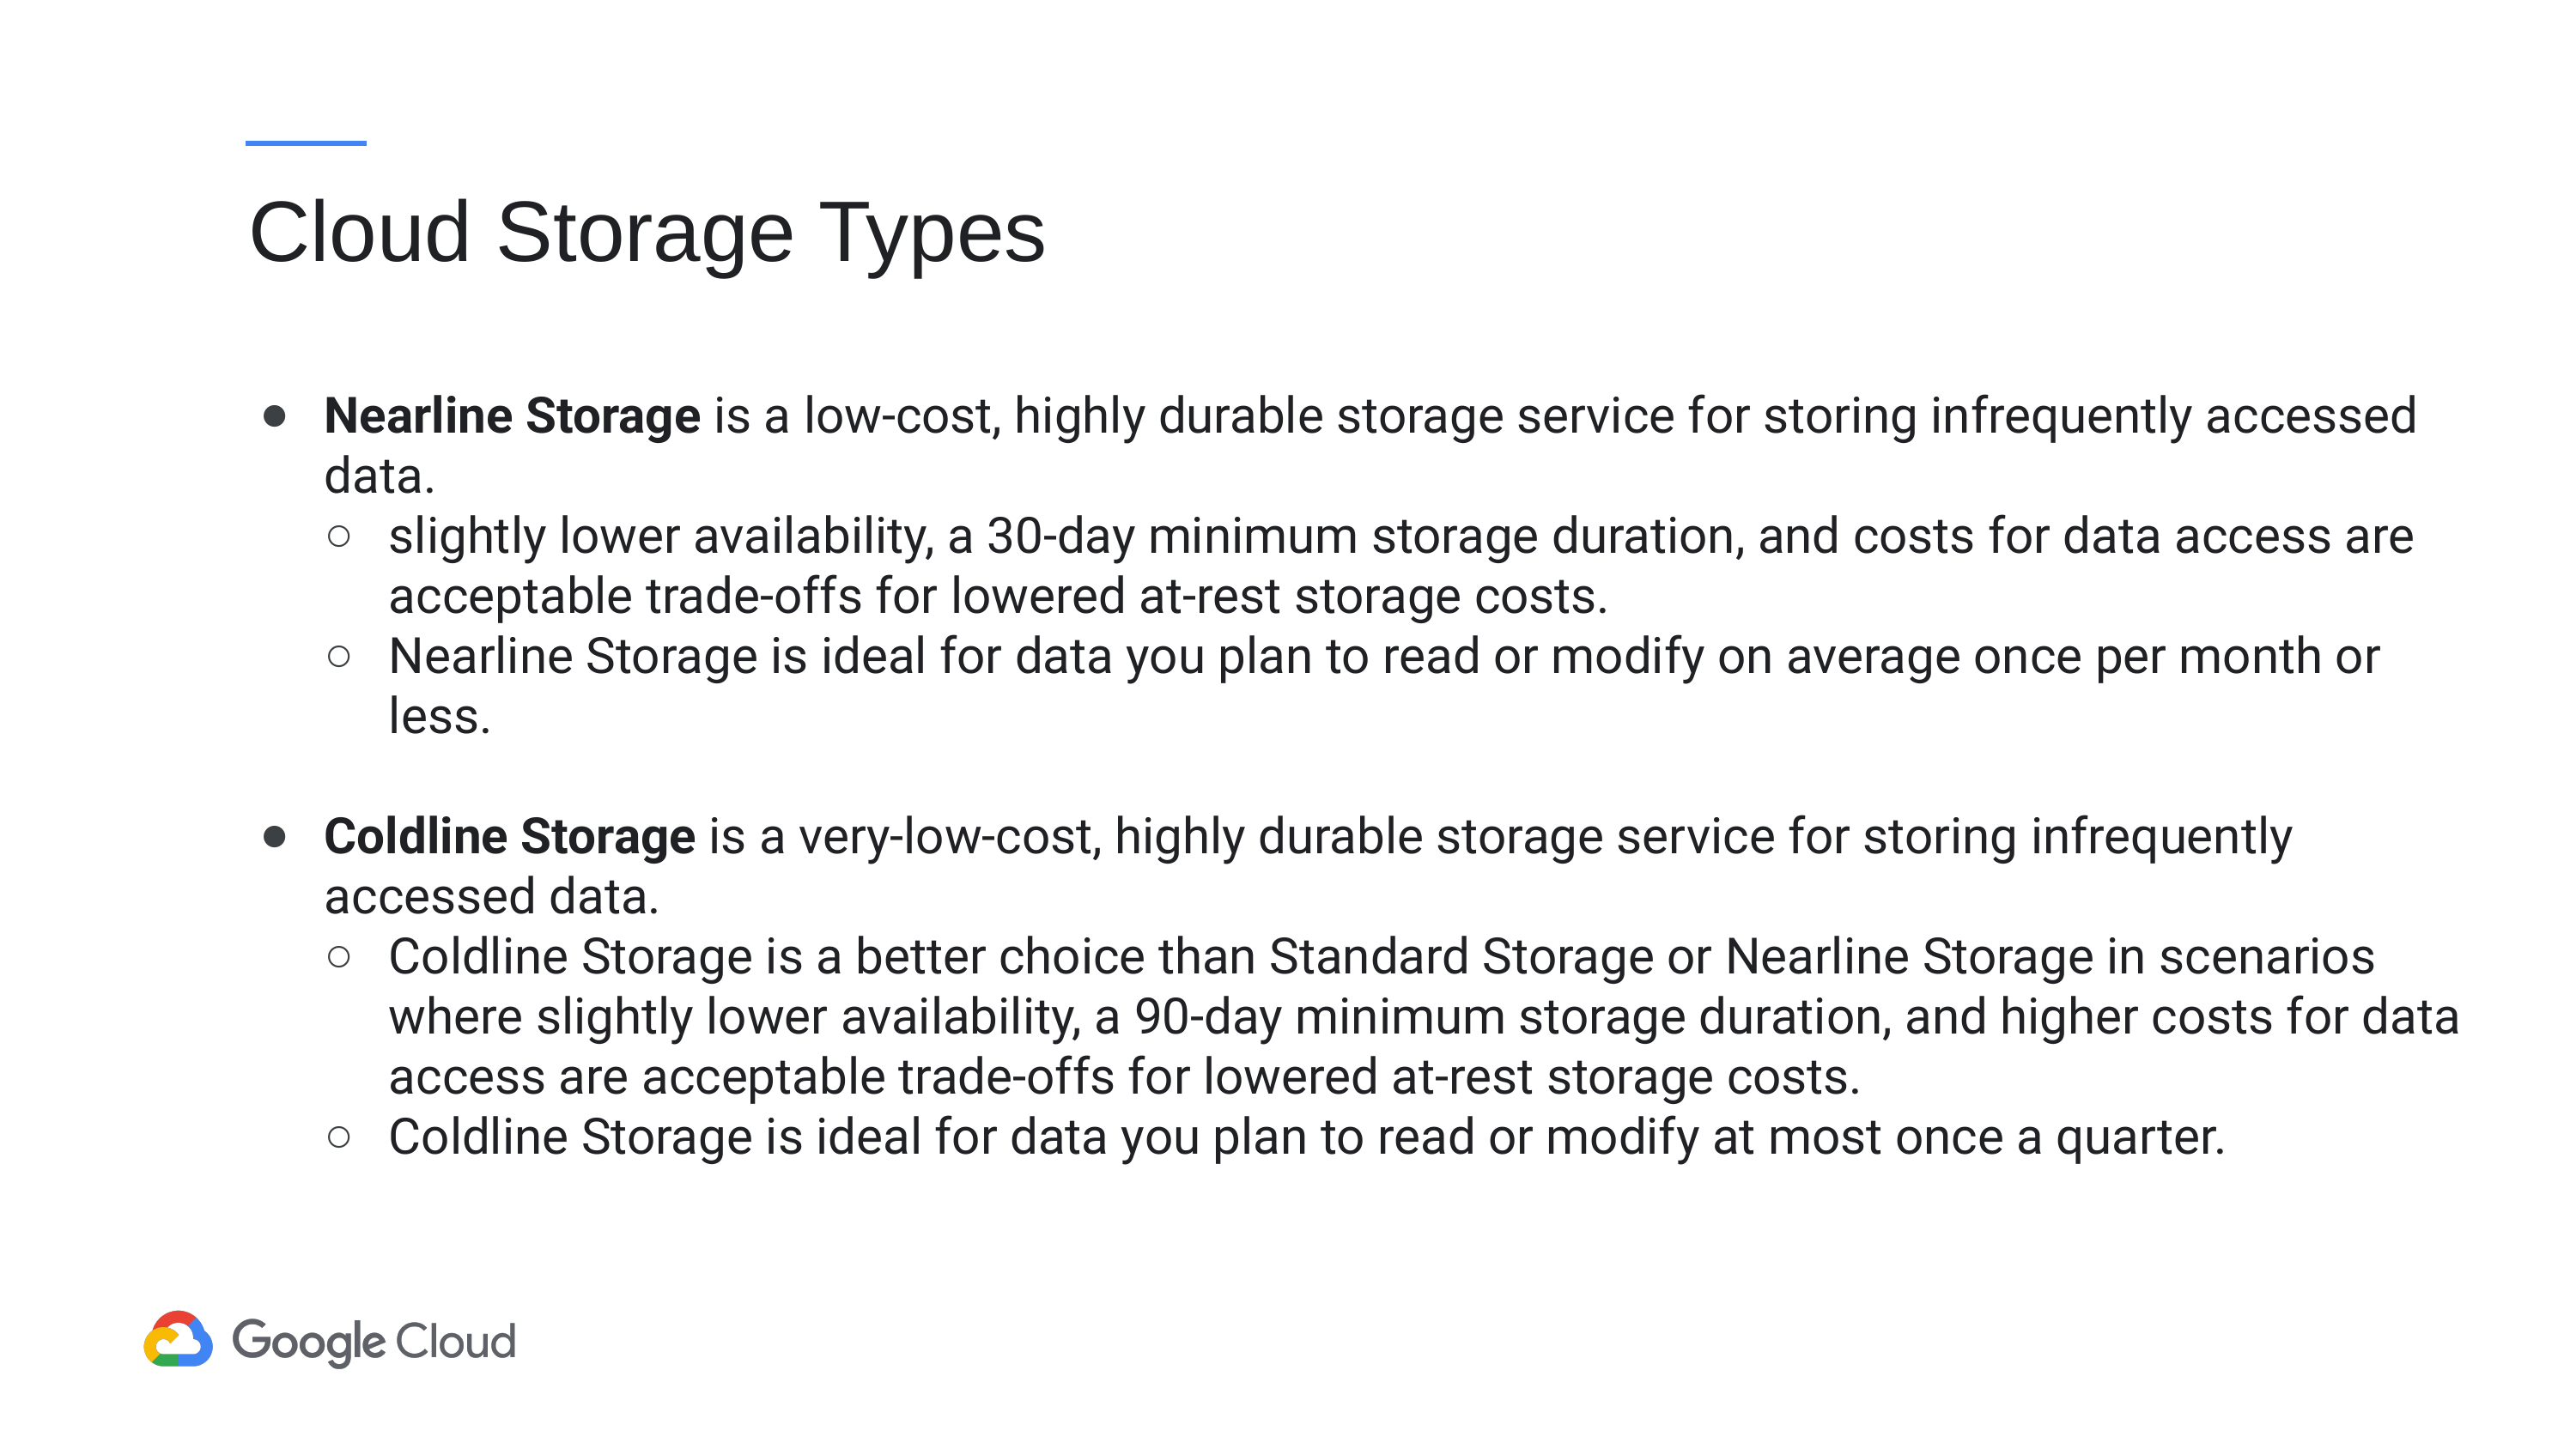

# Cloud Storage Types
Nearline Storage is a low-cost, highly durable storage service for storing infrequently accessed data.
slightly lower availability, a 30-day minimum storage duration, and costs for data access are acceptable trade-offs for lowered at-rest storage costs.
Nearline Storage is ideal for data you plan to read or modify on average once per month or less.

Coldline Storage is a very-low-cost, highly durable storage service for storing infrequently accessed data.
Coldline Storage is a better choice than Standard Storage or Nearline Storage in scenarios where slightly lower availability, a 90-day minimum storage duration, and higher costs for data access are acceptable trade-offs for lowered at-rest storage costs.
Coldline Storage is ideal for data you plan to read or modify at most once a quarter.